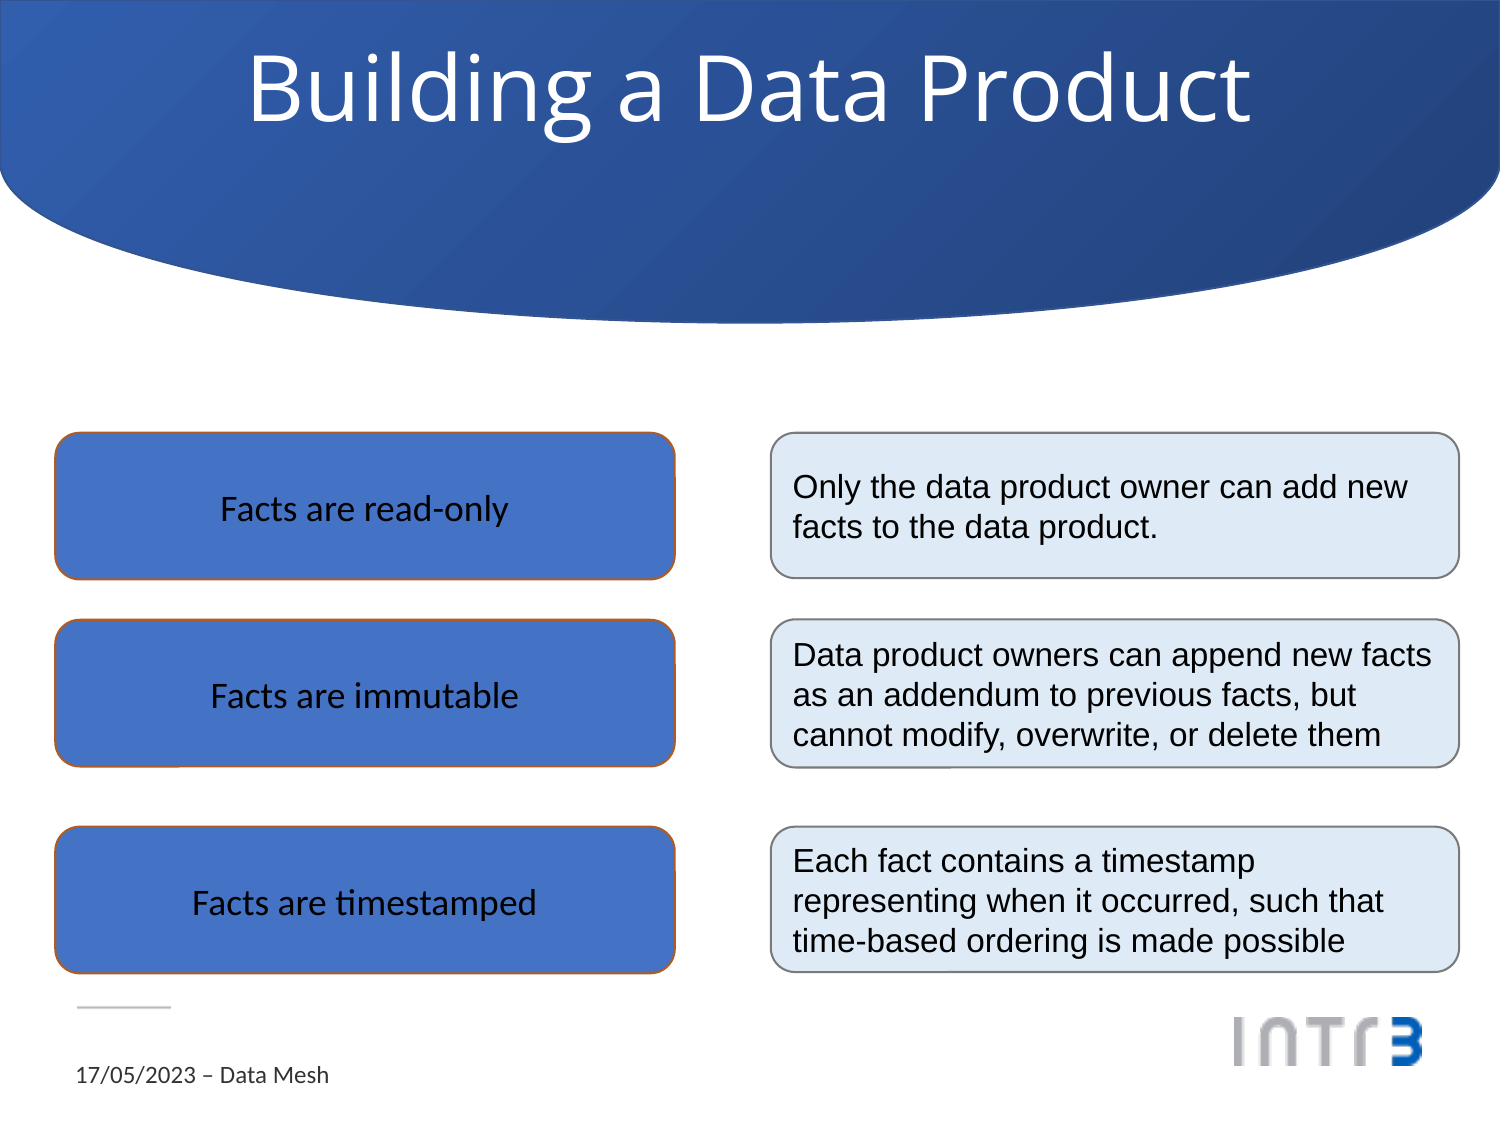

Building a Data Product
Misintegration
Facts are read-only
Only the data product owner can add new facts to the data product.
Data product owners can append new facts as an addendum to previous facts, but cannot modify, overwrite, or delete them
Facts are immutable
Facts are timestamped
Each fact contains a timestamp representing when it occurred, such that time-based ordering is made possible
17/05/2023 – Data Mesh